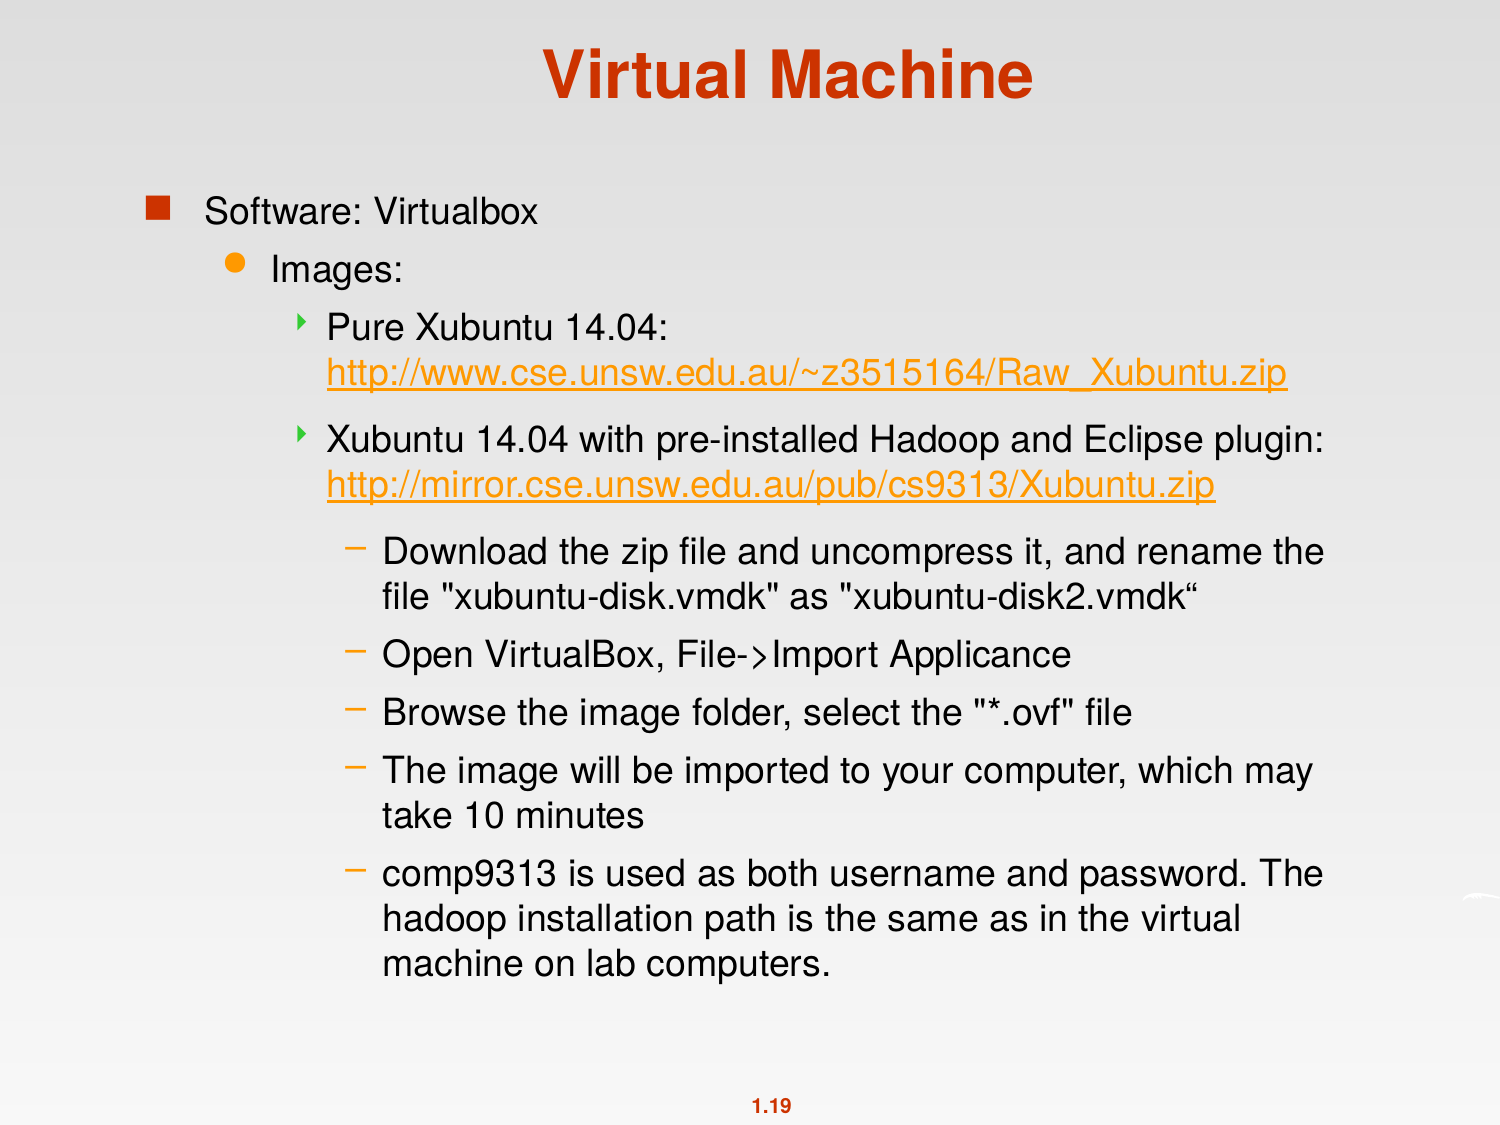

# Virtual Machine
Software: Virtualbox
Images:
Pure Xubuntu 14.04: http://www.cse.unsw.edu.au/~z3515164/Raw_Xubuntu.zip
Xubuntu 14.04 with pre-installed Hadoop and Eclipse plugin: http://mirror.cse.unsw.edu.au/pub/cs9313/Xubuntu.zip
Download the zip file and uncompress it, and rename the file "xubuntu-disk.vmdk" as "xubuntu-disk2.vmdk“
Open VirtualBox, File->Import Applicance
Browse the image folder, select the "*.ovf" file
The image will be imported to your computer, which may take 10 minutes
comp9313 is used as both username and password. The hadoop installation path is the same as in the virtual machine on lab computers.